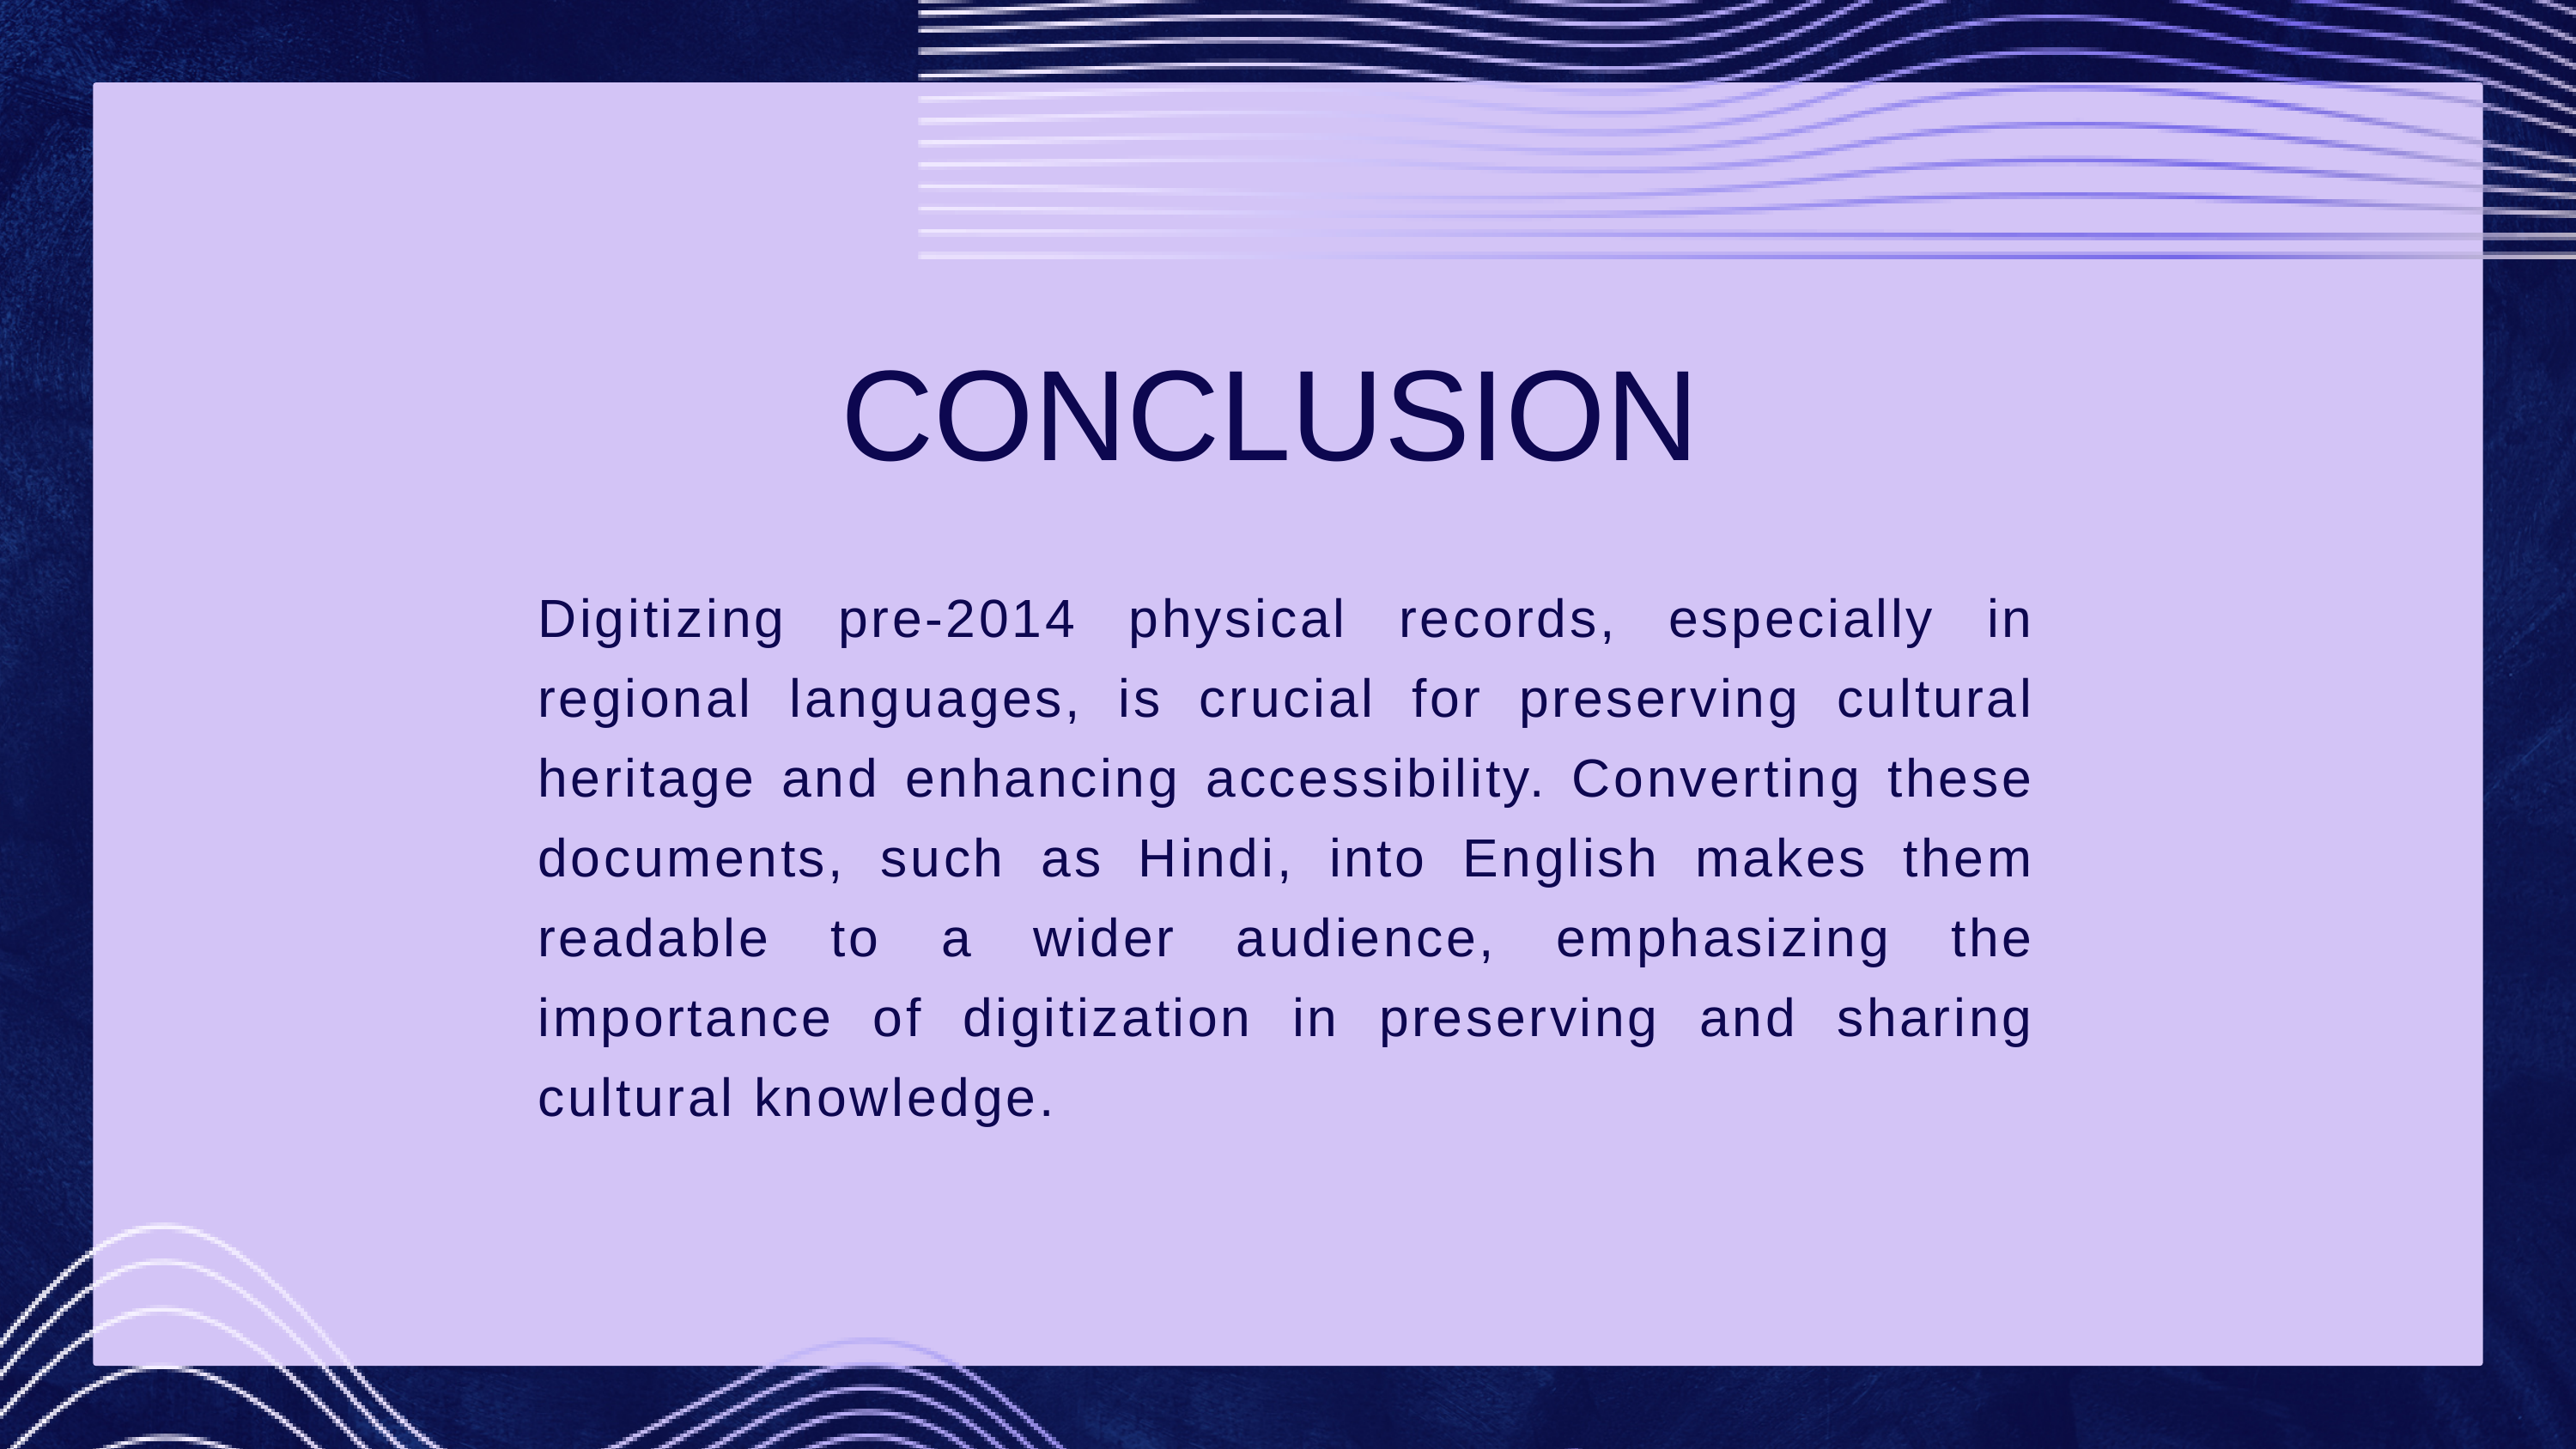

CONCLUSION
Digitizing pre-2014 physical records, especially in regional languages, is crucial for preserving cultural heritage and enhancing accessibility. Converting these documents, such as Hindi, into English makes them readable to a wider audience, emphasizing the importance of digitization in preserving and sharing cultural knowledge.